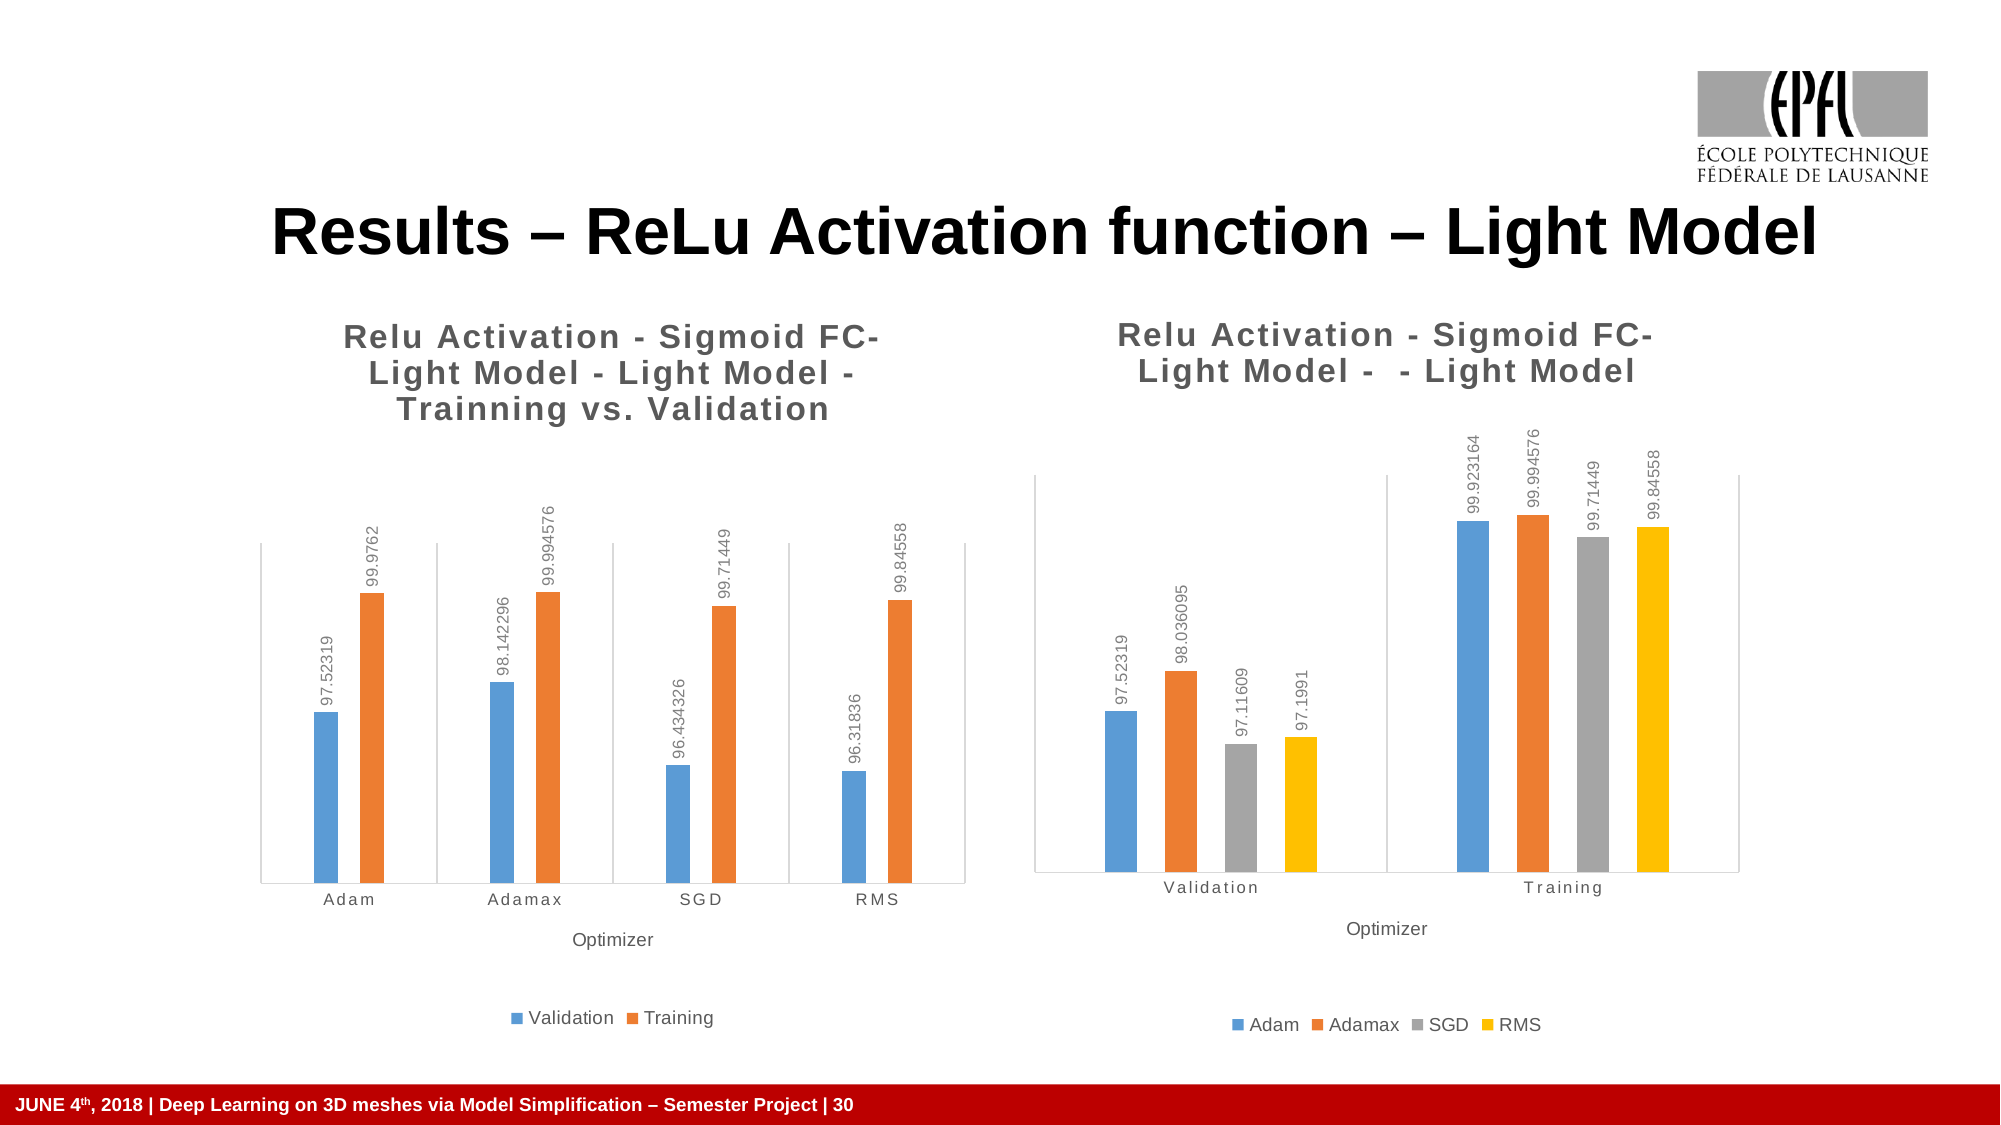

# Results – ReLu Activation function – Light Model

### Chart: Relu Activation - Sigmoid FC- Light Model -  - Light Model

| Category | Adam | Adamax | SGD | RMS |
|---|---|---|---|---|
| Validation | 97.52319 | 98.036095 | 97.11609 | 97.1991 |
| Training | 99.923164 | 99.994576 | 99.71449 | 99.84558 |

### Chart: Relu Activation - Sigmoid FC- Light Model - Light Model - Trainning vs. Validation

| Category | Validation | Training |
|---|---|---|
| Adam | 97.52319 | 99.9762 |
| Adamax | 98.142296 | 99.994576 |
| SGD | 96.434326 | 99.71449 |
| RMS | 96.31836 | 99.84558 |